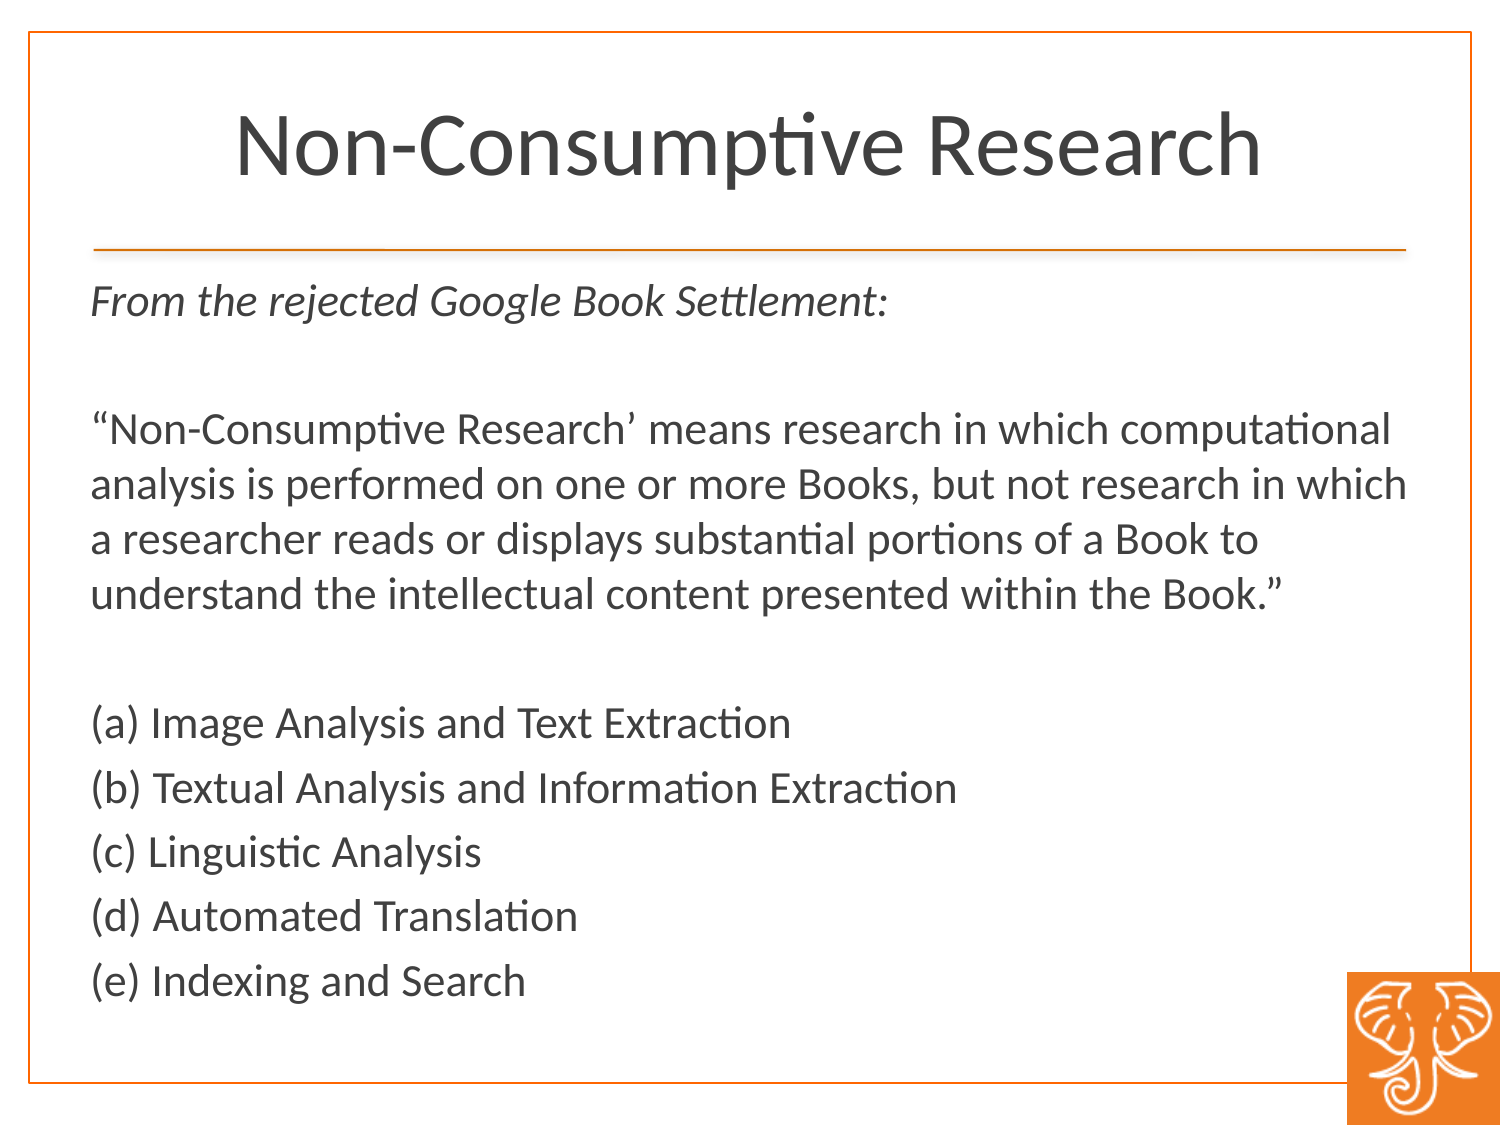

# Non-Consumptive Research
From the rejected Google Book Settlement:

“Non-Consumptive Research’ means research in which computational analysis is performed on one or more Books, but not research in which a researcher reads or displays substantial portions of a Book to understand the intellectual content presented within the Book.”

(a) Image Analysis and Text Extraction
(b) Textual Analysis and Information Extraction
(c) Linguistic Analysis
(d) Automated Translation
(e) Indexing and Search